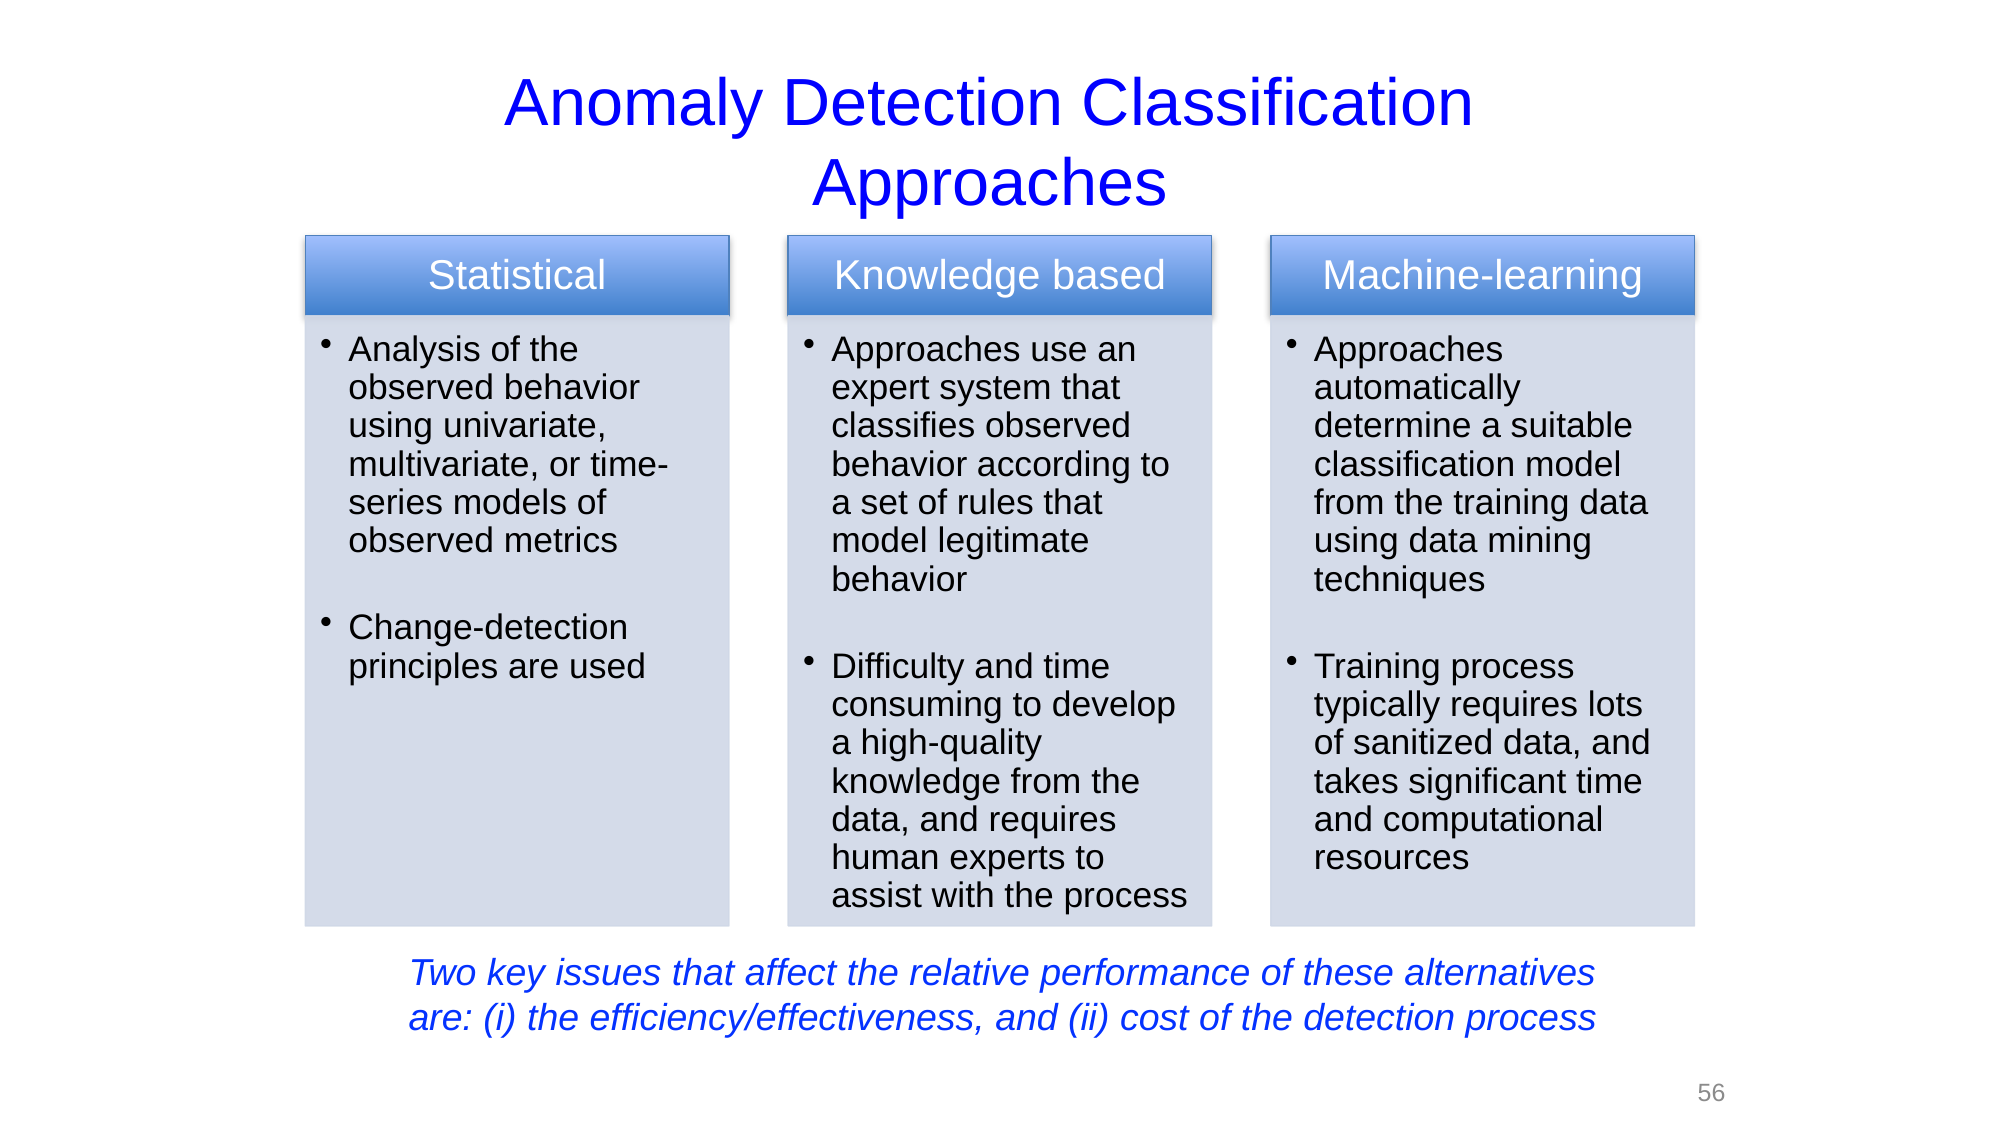

# Anomaly Detection Classification Approaches
Statistical
Analysis of the observed behavior using univariate, multivariate, or time-series models of observed metrics

Change-detection principles are used
Knowledge based
Approaches use an expert system that classifies observed behavior according to a set of rules that model legitimate behavior

Difficulty and time consuming to develop a high-quality knowledge from the data, and requires human experts to assist with the process
Machine-learning
Approaches automatically determine a suitable classification model from the training data using data mining techniques

Training process typically requires lots of sanitized data, and takes significant time and computational resources
Minimum human supervision
Recover from crashes and reinitializations
Self-monitor and detect intruder modification
Two key issues that affect the relative performance of these alternatives are: (i) the efficiency/effectiveness, and (ii) cost of the detection process
56